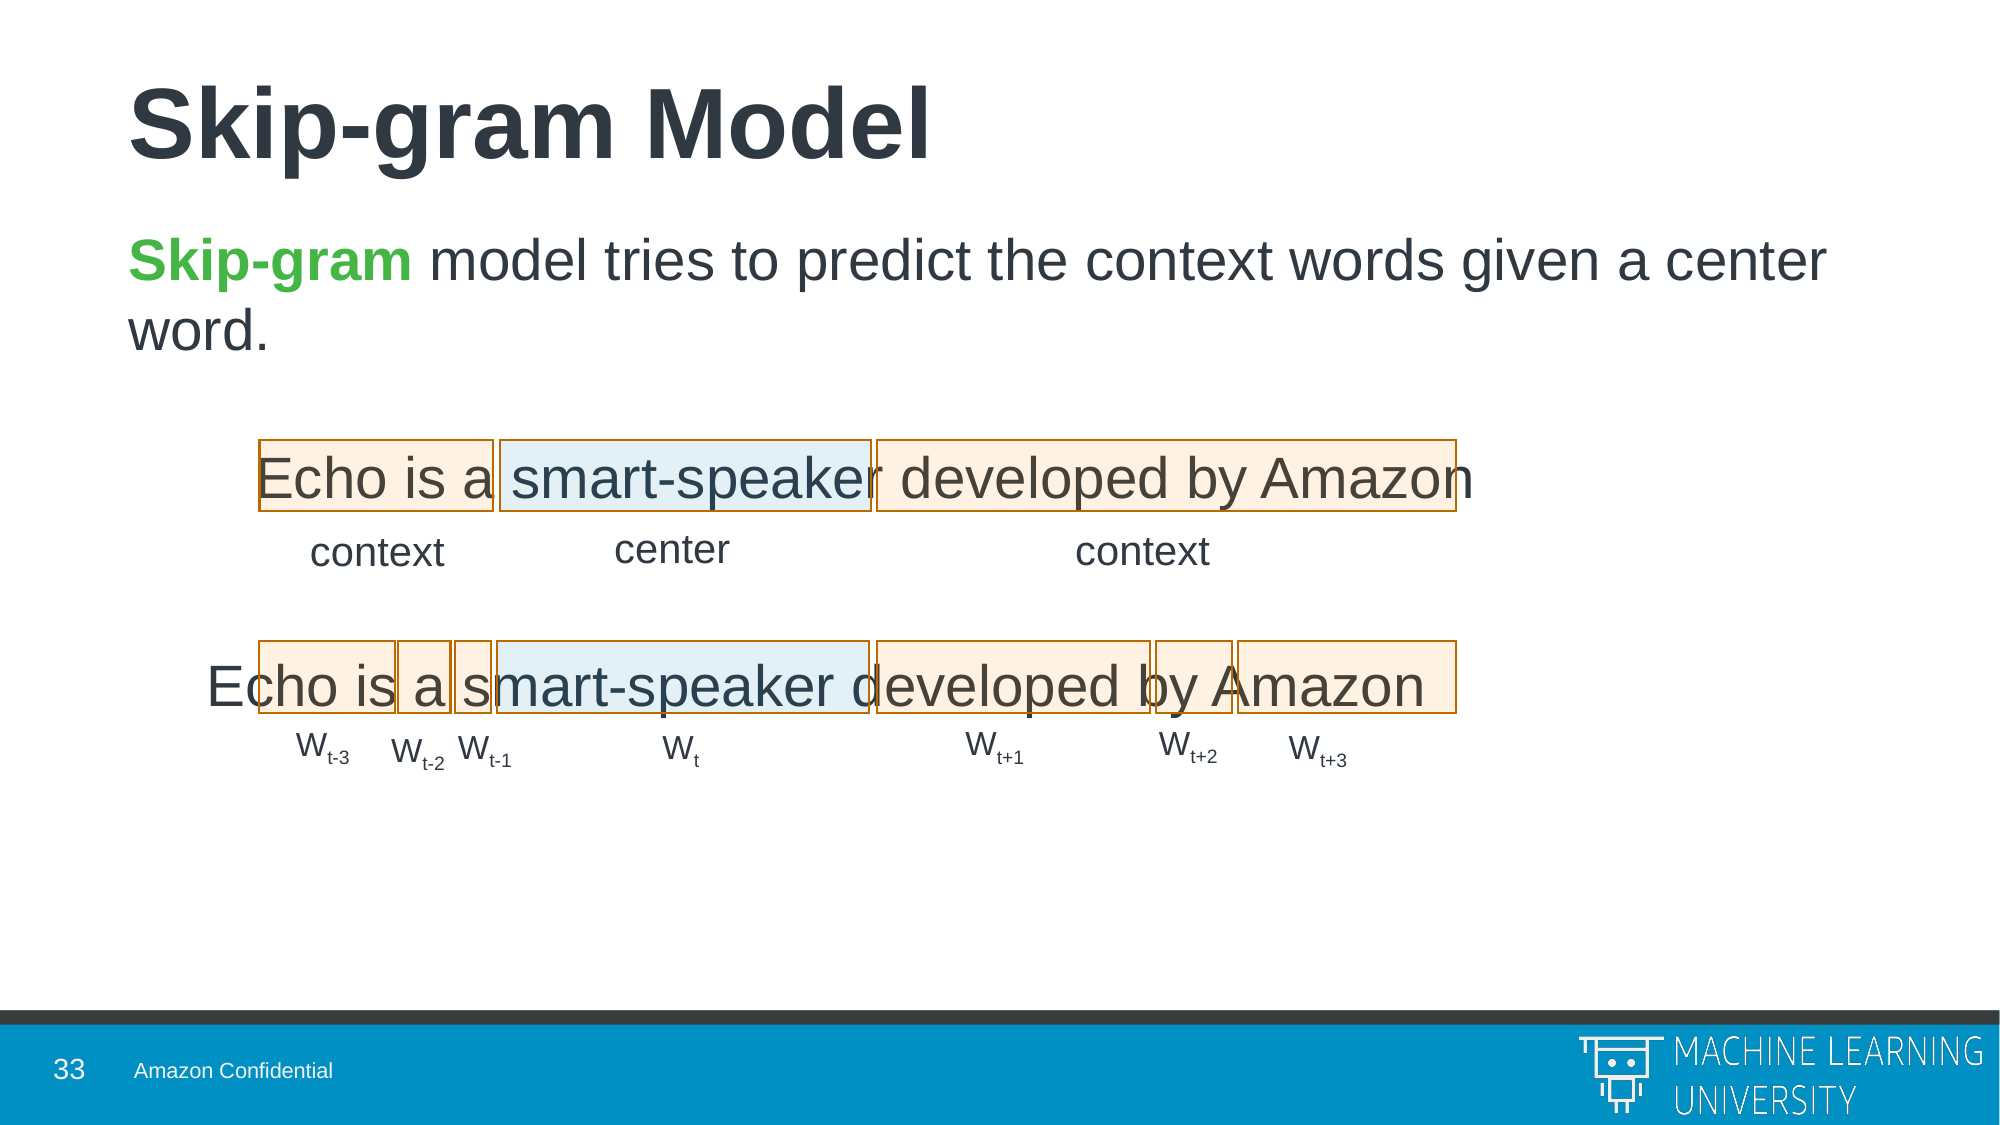

# Skip-gram Model
Skip-gram model tries to predict the context words given a center word.

Echo is a smart-speaker developed by Amazon

center
context
context
Echo is a smart-speaker developed by Amazon

Wt+2
Wt+1
Wt-3
Wt-1
Wt
Wt+3
Wt-2